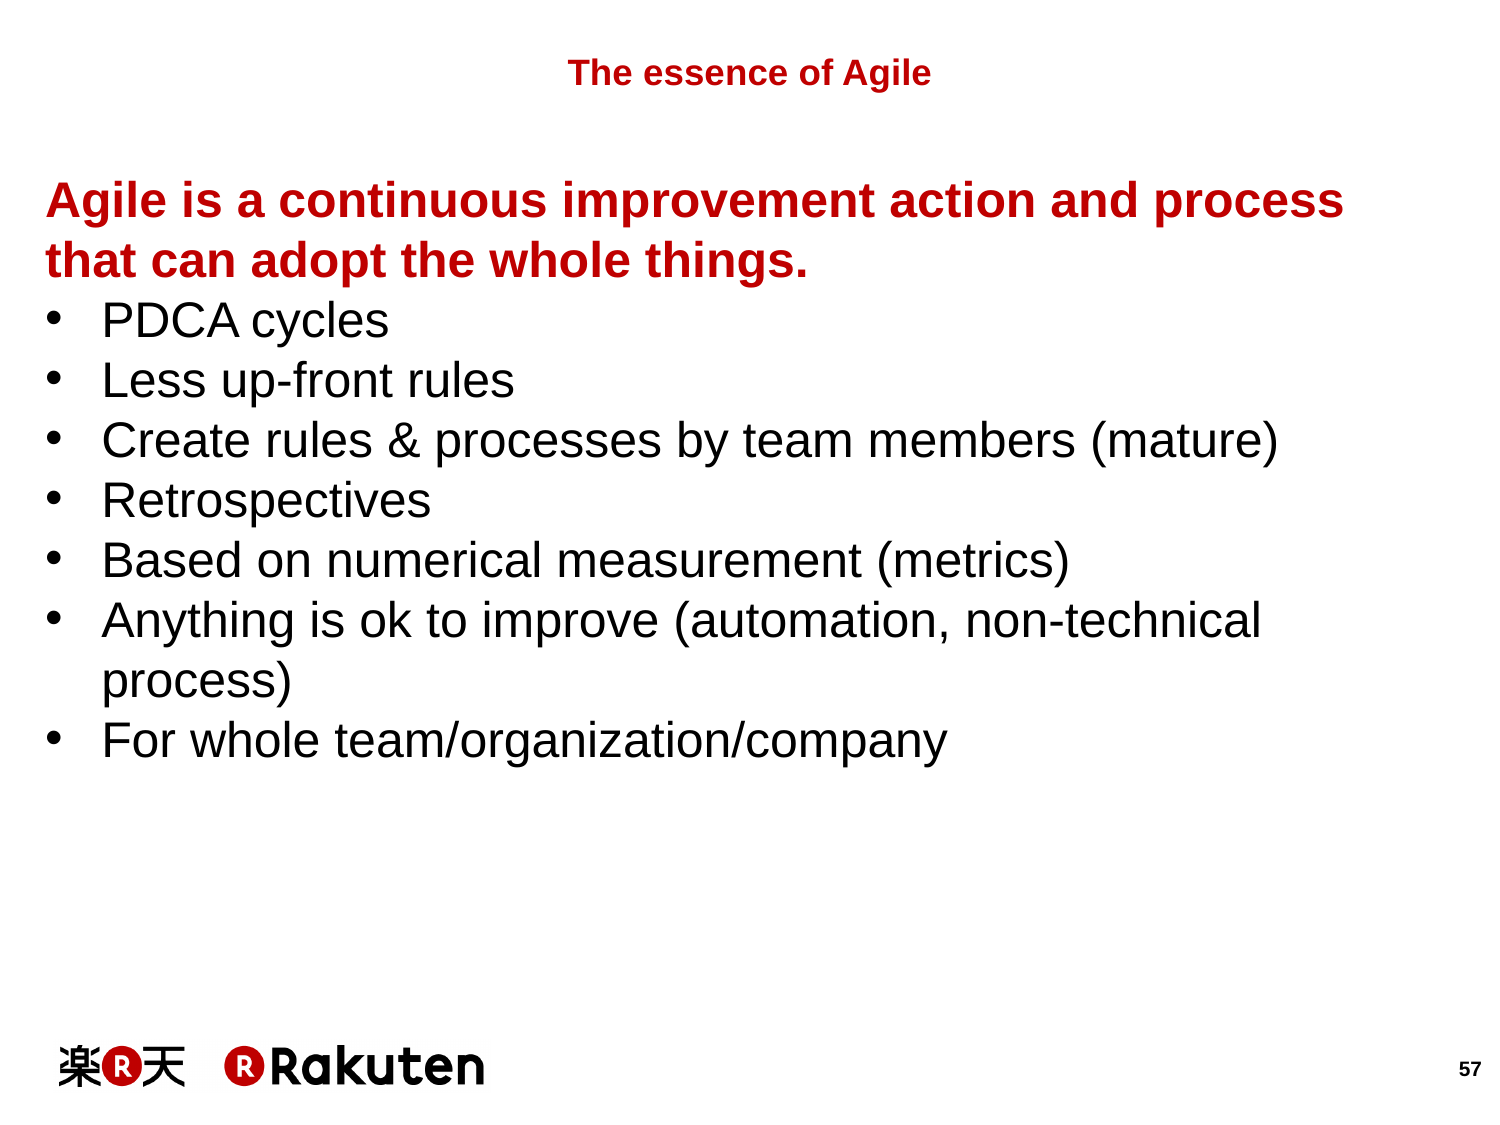

# The essence of Agile
Agile is a continuous improvement action and process
that can adopt the whole things.
PDCA cycles
Less up-front rules
Create rules & processes by team members (mature)
Retrospectives
Based on numerical measurement (metrics)
Anything is ok to improve (automation, non-technical process)
For whole team/organization/company